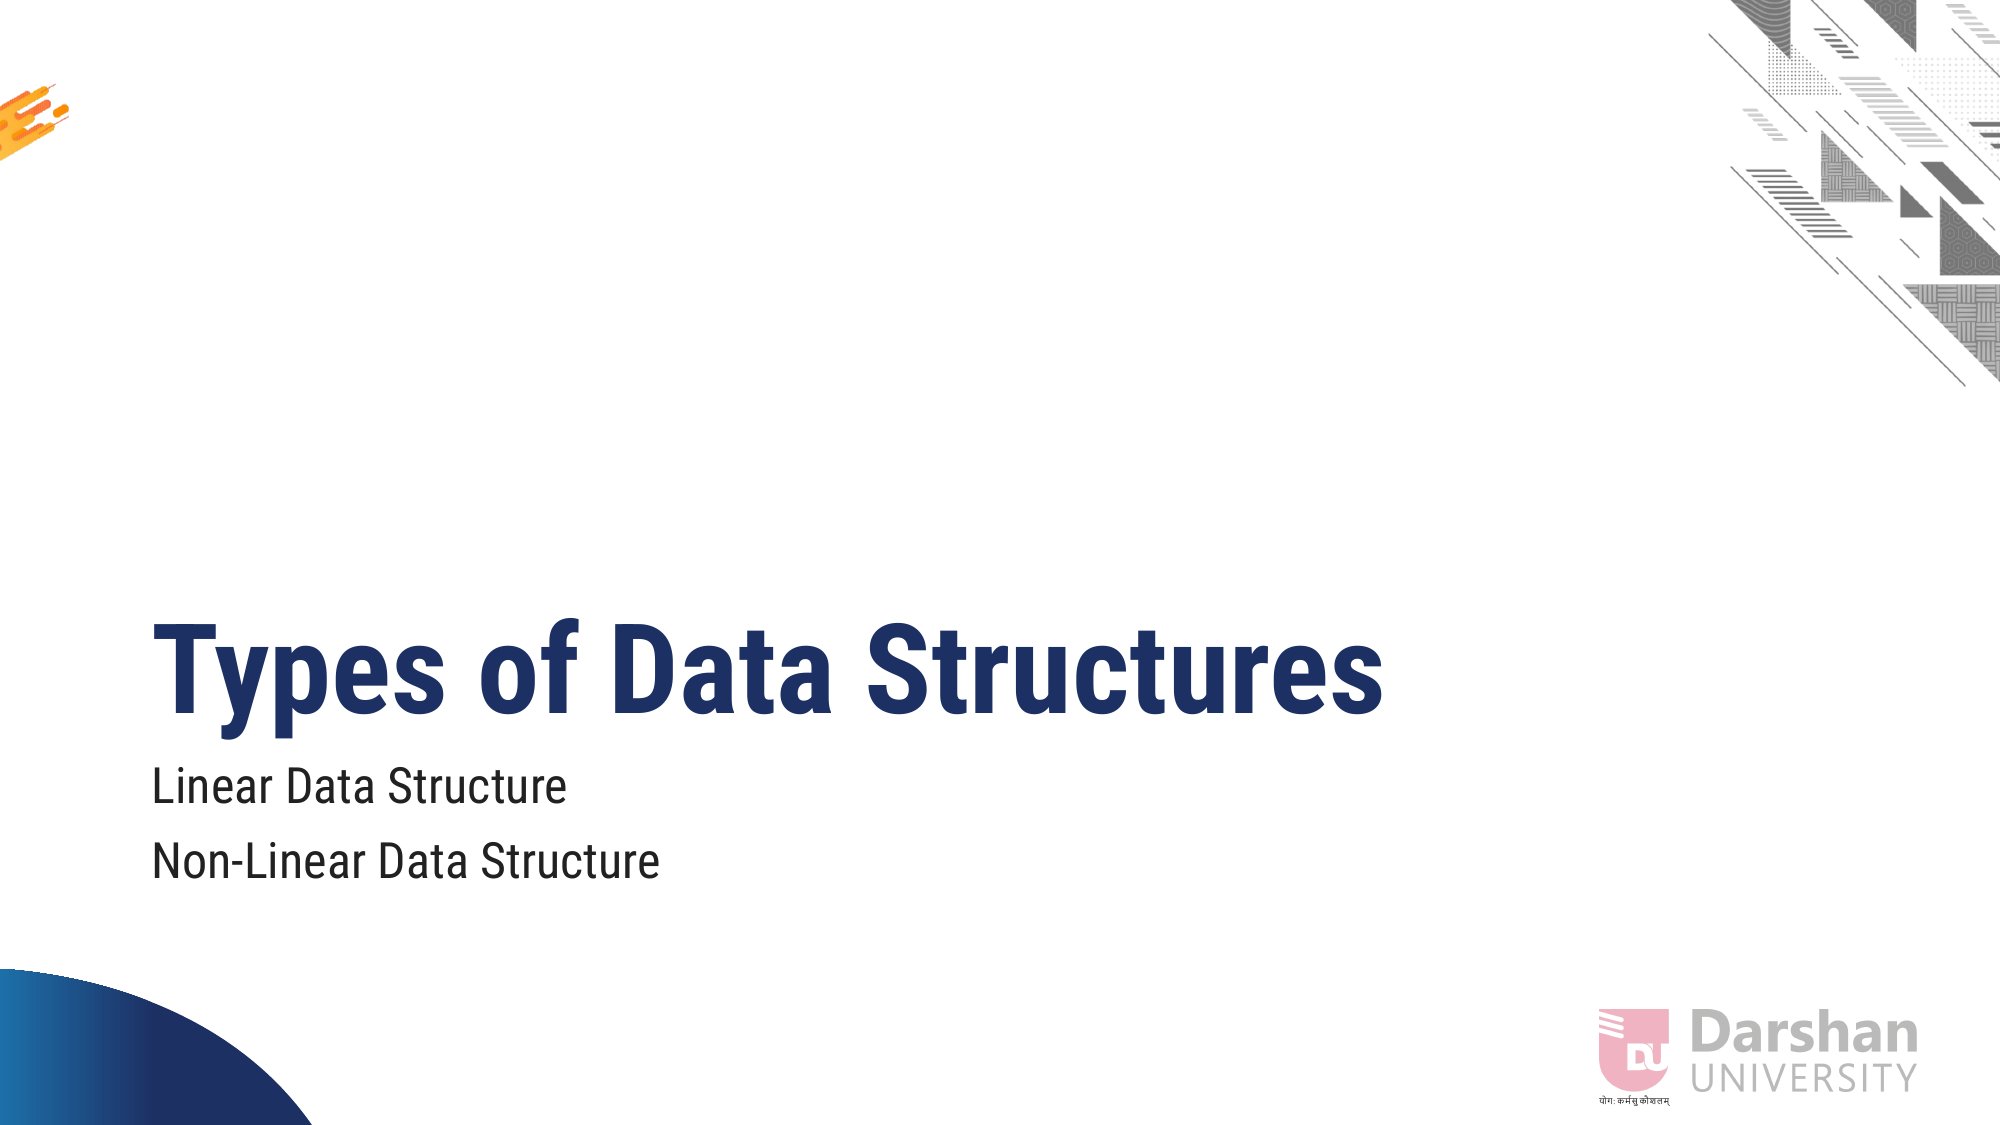

# Types of Data Structures
Linear Data Structure
Non-Linear Data Structure